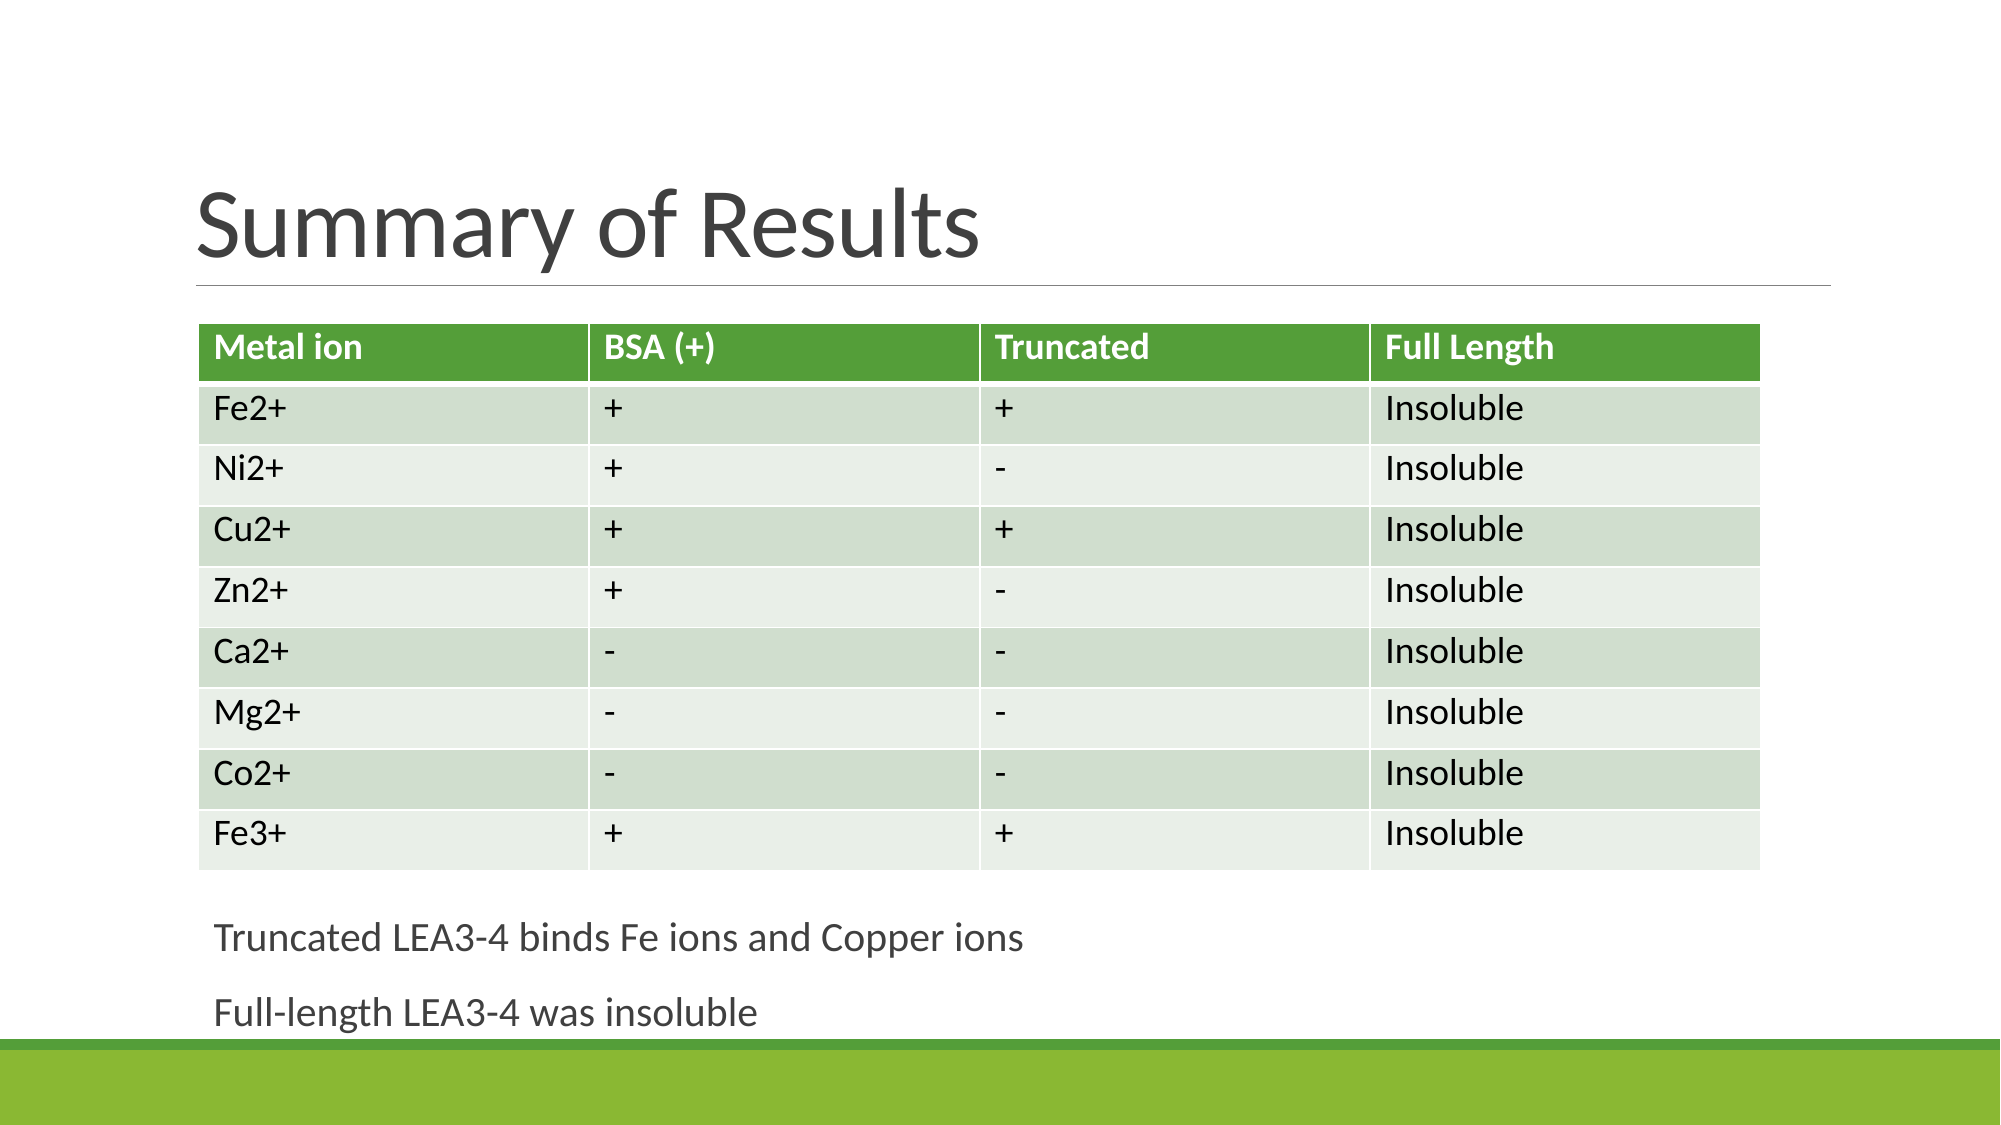

# Summary of Results
LEA3-4
Protein
| Metal ion | BSA (+) | Truncated | Full Length |
| --- | --- | --- | --- |
| Fe2+ | + | + | Insoluble |
| Ni2+ | + | - | Insoluble |
| Cu2+ | + | + | Insoluble |
| Zn2+ | + | - | Insoluble |
| Ca2+ | - | - | Insoluble |
| Mg2+ | - | - | Insoluble |
| Co2+ | - | - | Insoluble |
| Fe3+ | + | + | Insoluble |
Ladder
Truncated LEA3-4 binds Fe ions and Copper ions
Full-length LEA3-4 was insoluble